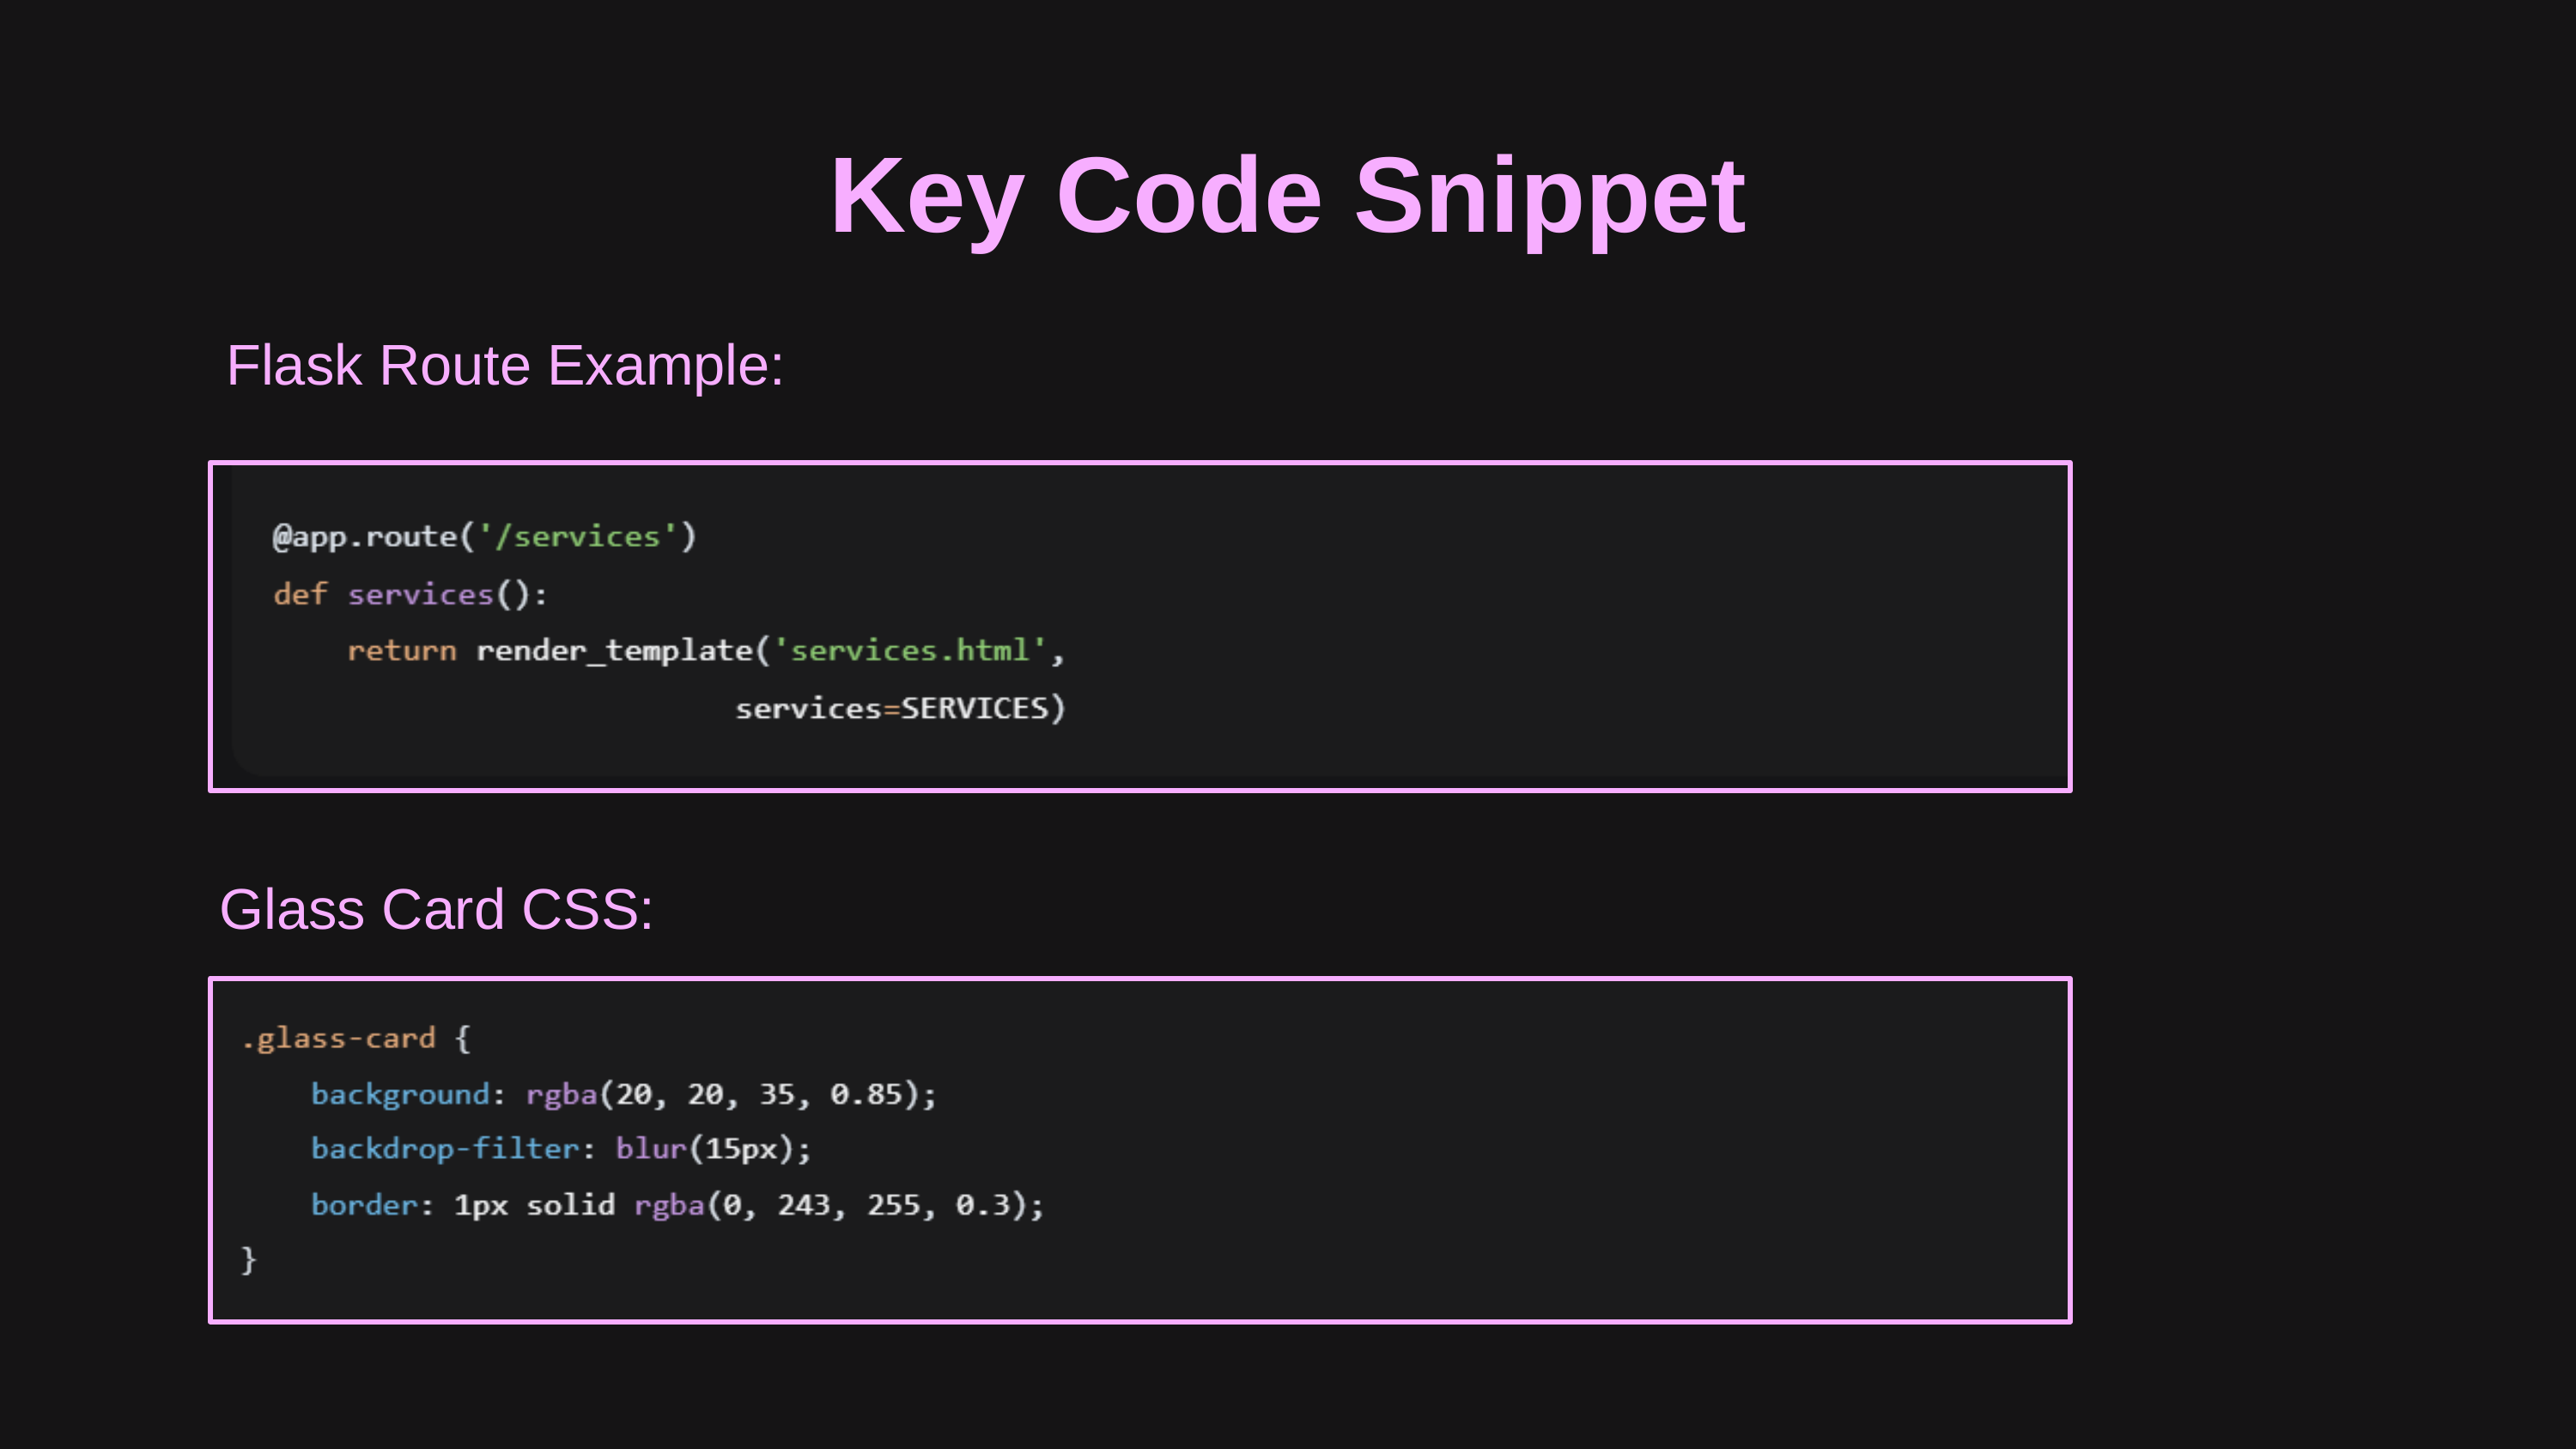

Key Code Snippet
Flask Route Example:

Glass Card CSS: